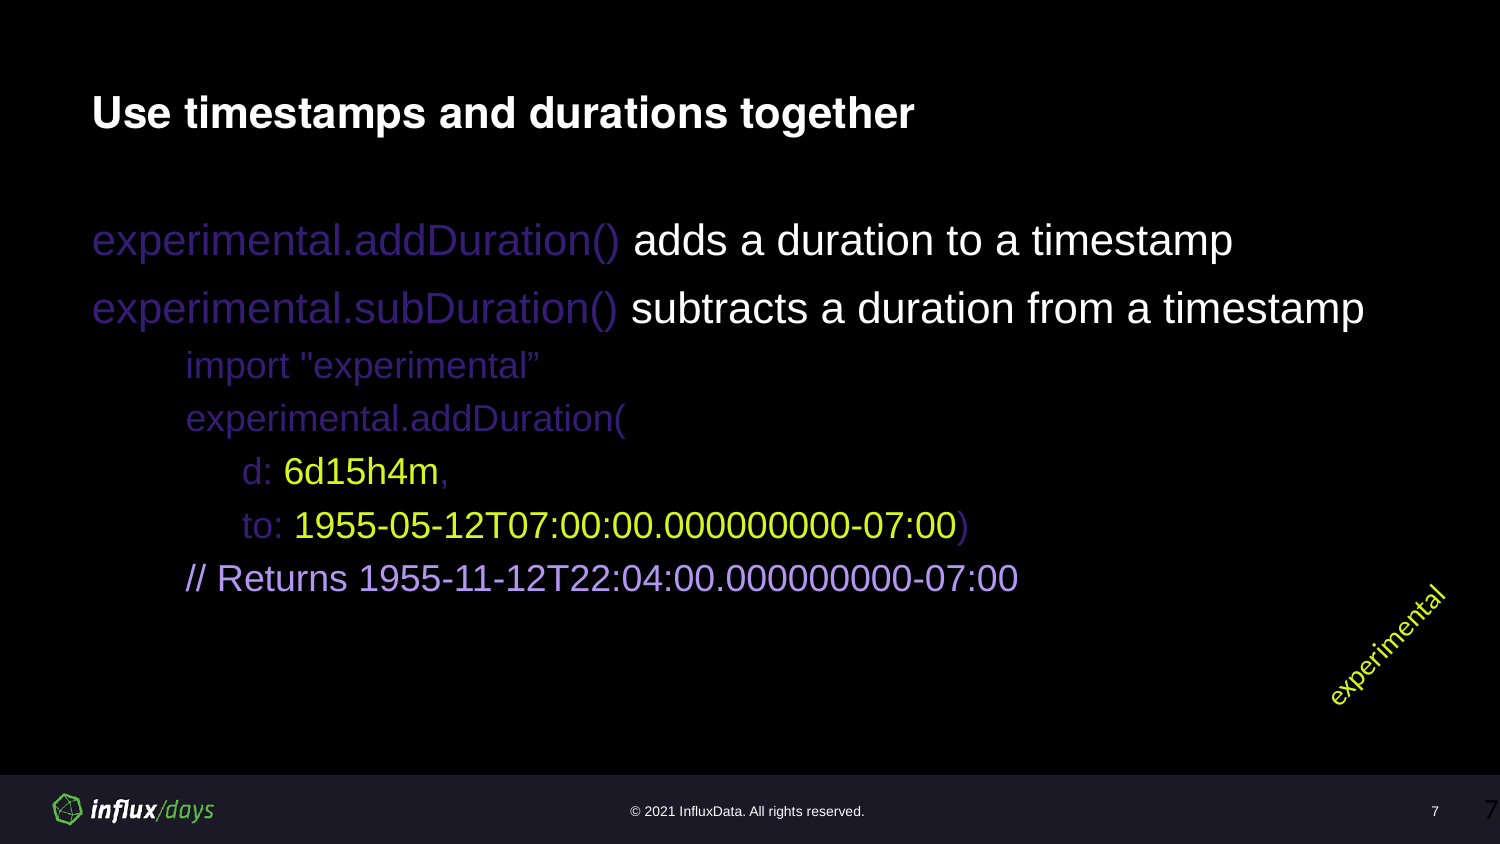

# Use timestamps and durations together
experimental.addDuration() adds a duration to a timestamp
experimental.subDuration() subtracts a duration from a timestamp
import "experimental”
experimental.addDuration(
	d: 6d15h4m,
 	to: 1955-05-12T07:00:00.000000000-07:00)
// Returns 1955-11-12T22:04:00.000000000-07:00
experimental
7